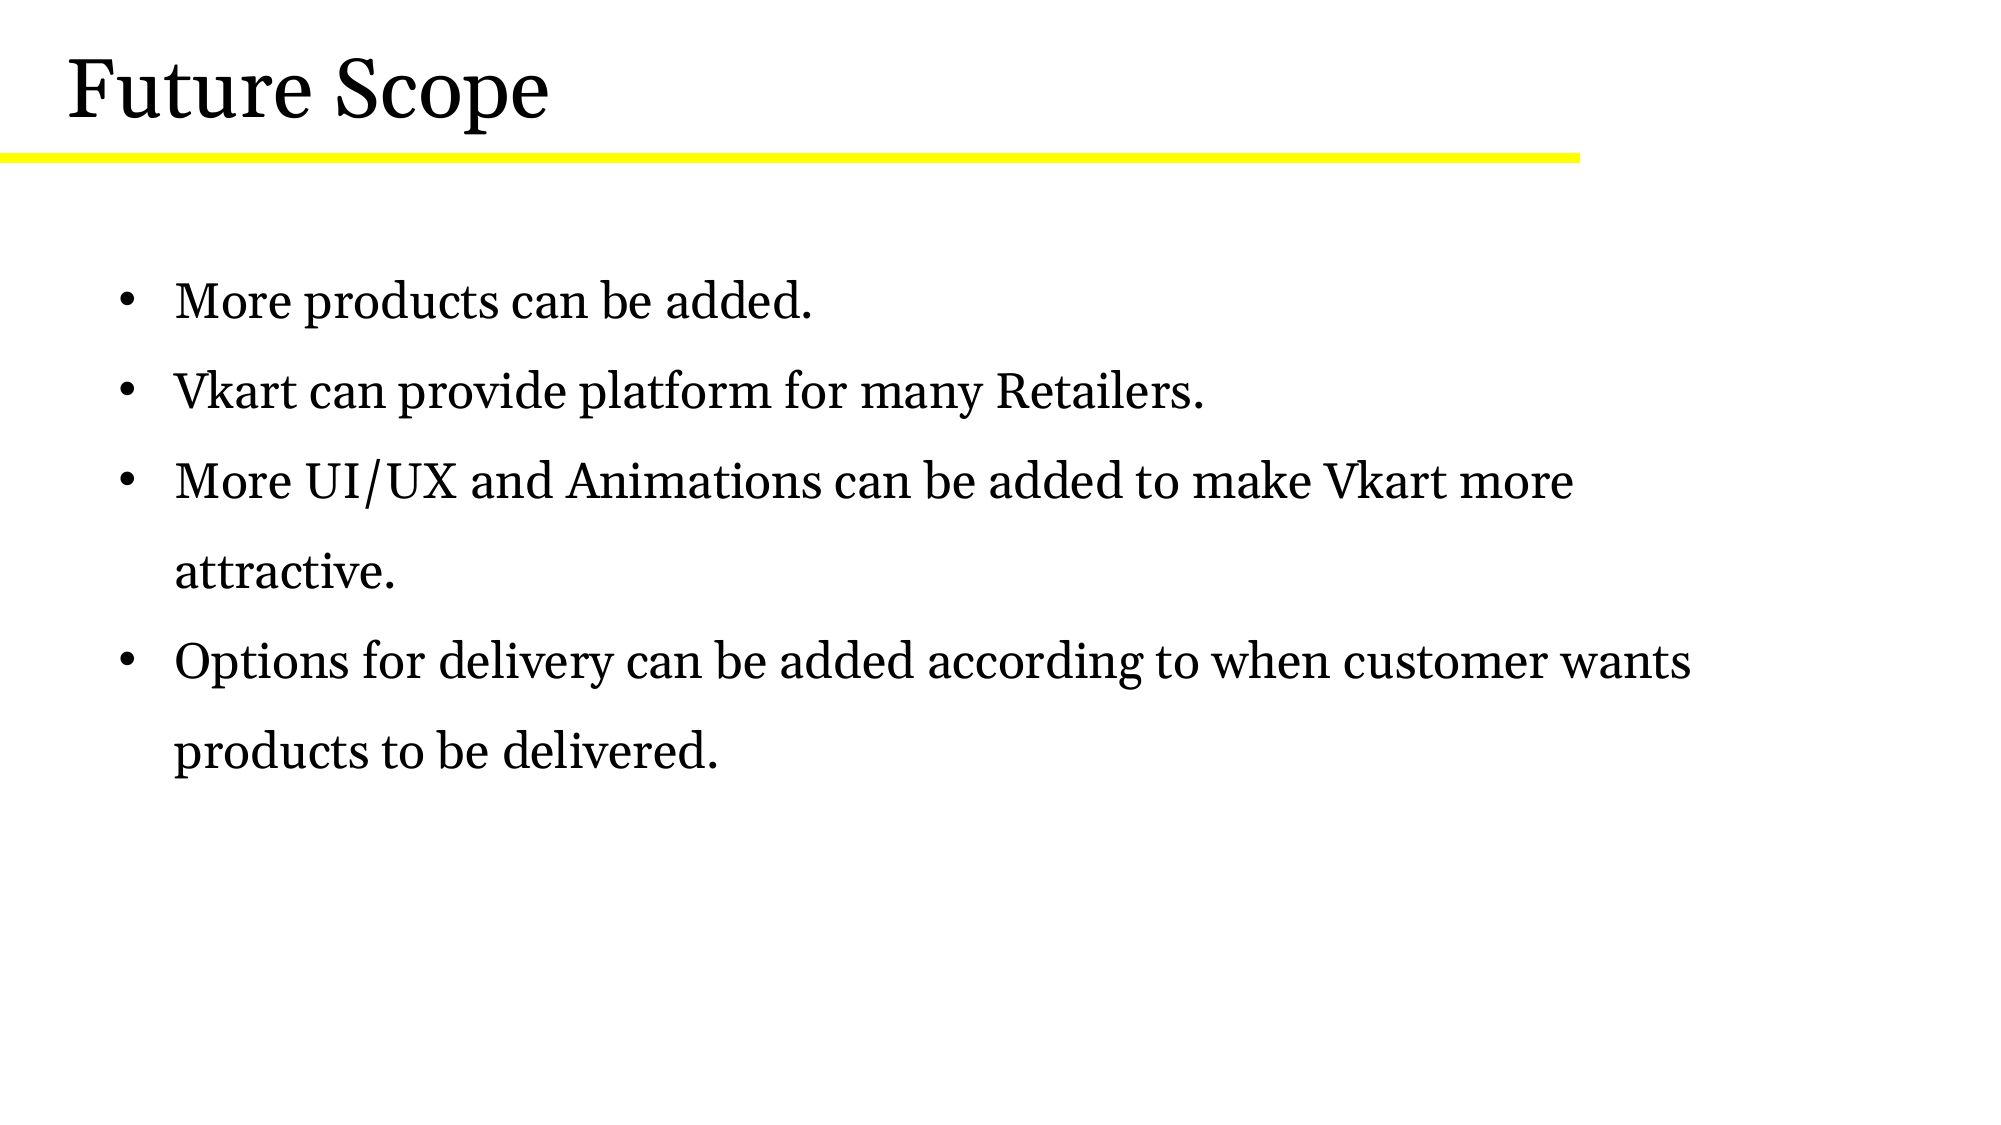

Future Scope

More products can be added.
Vkart can provide platform for many Retailers.
More UI/UX and Animations can be added to make Vkart more attractive.
Options for delivery can be added according to when customer wants products to be delivered.